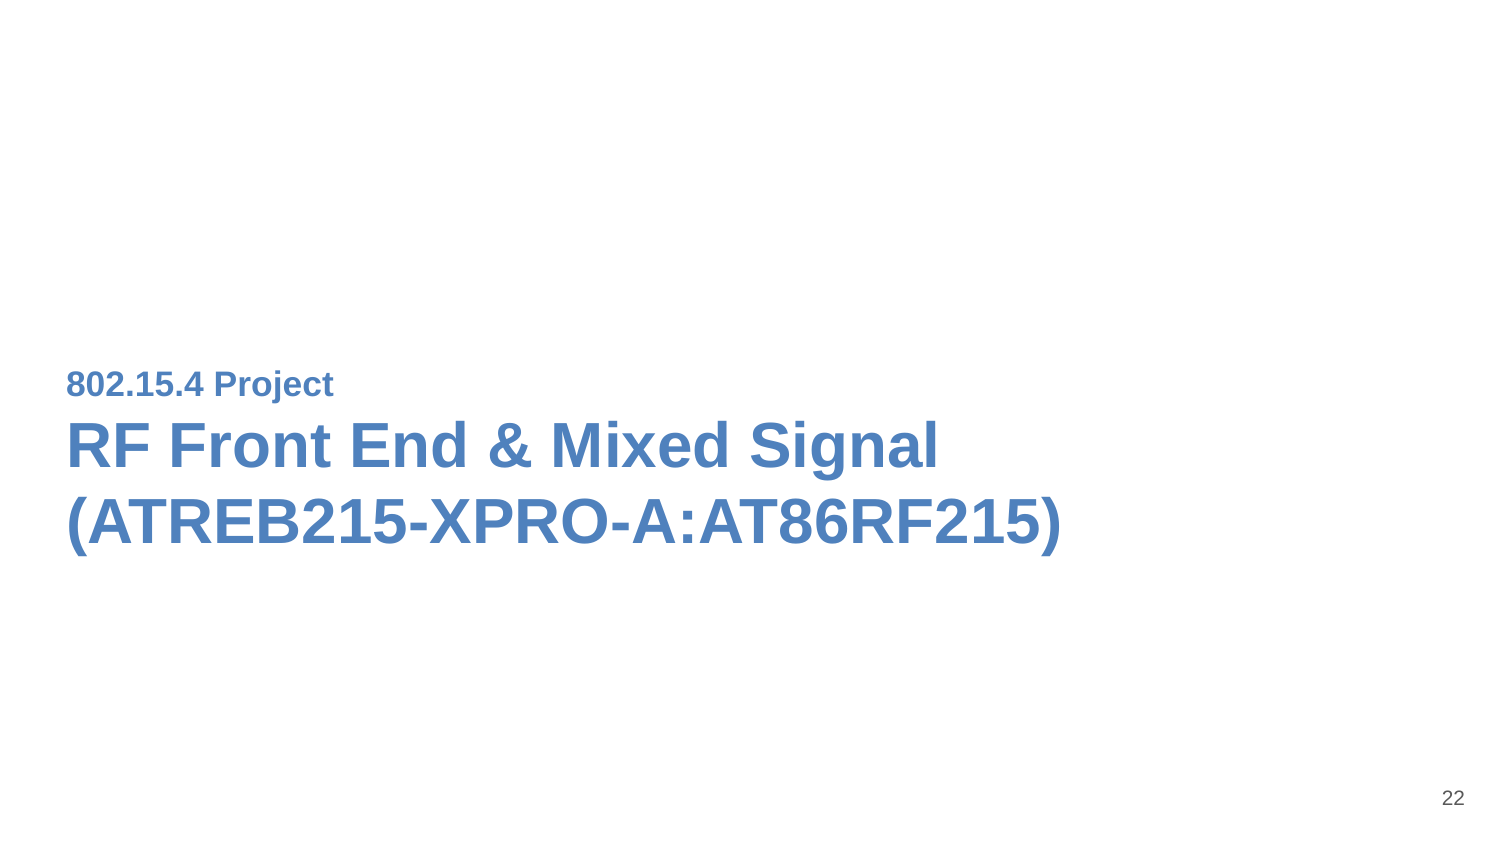

# 802.15.4 Project RF Front End & Mixed Signal
(ATREB215-XPRO-A:AT86RF215)
22